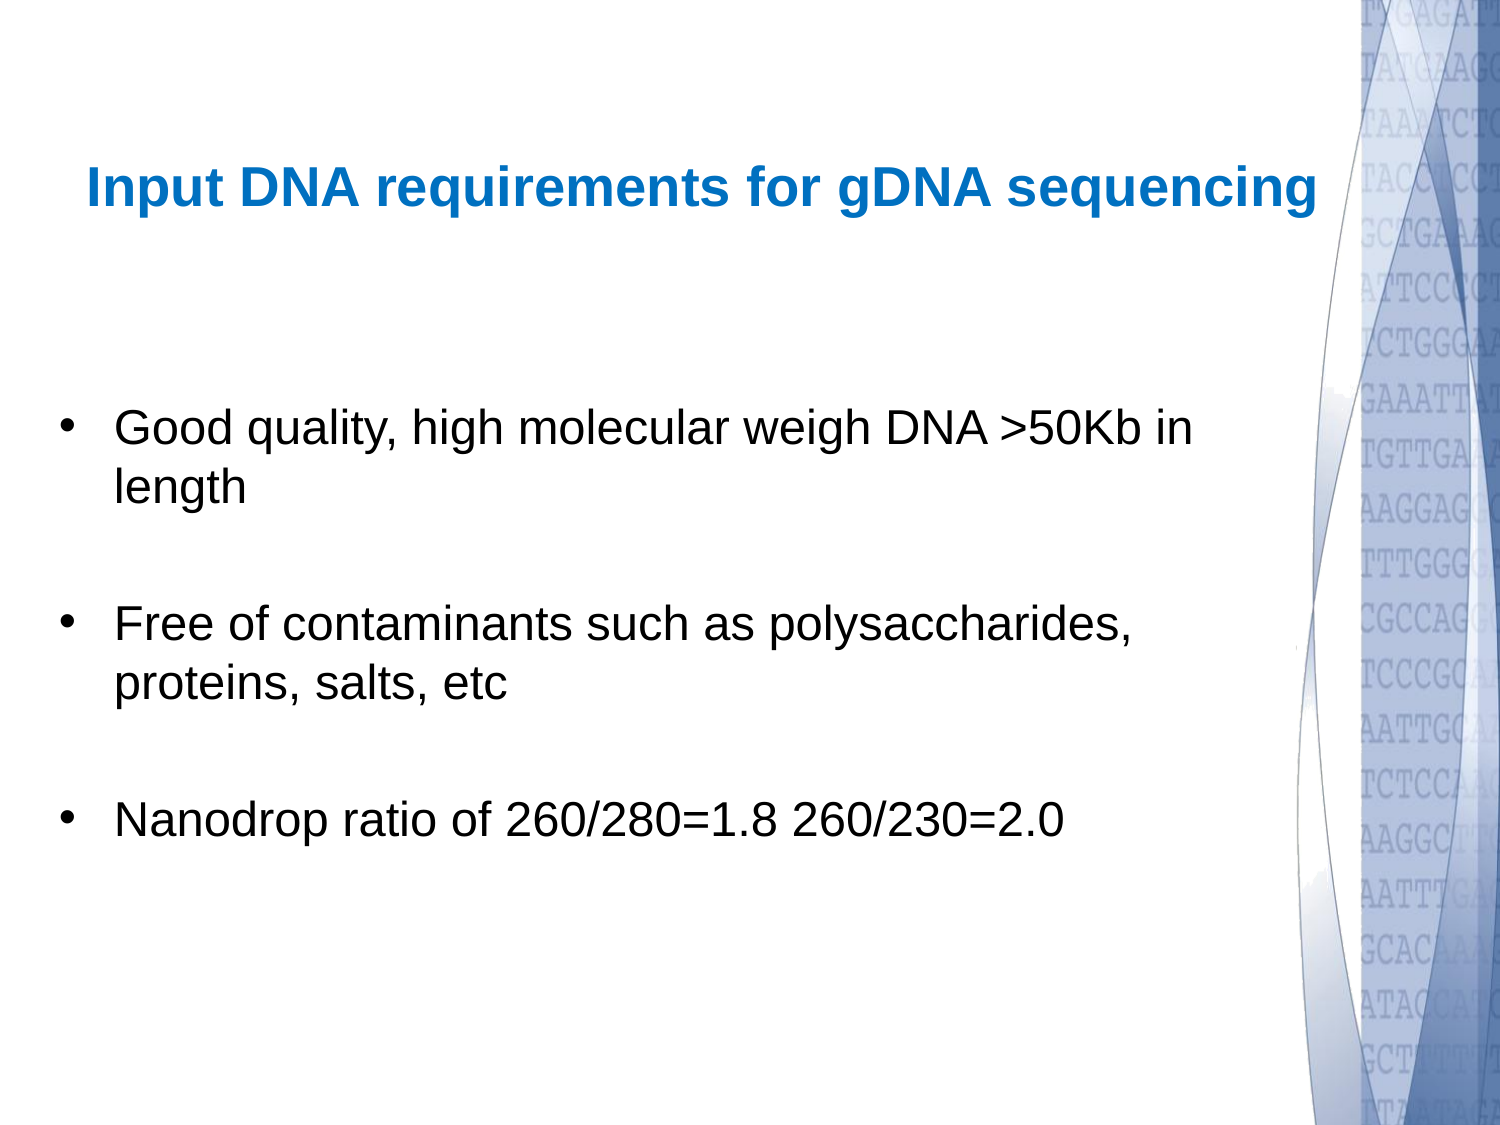

# Input DNA requirements for gDNA sequencing
Good quality, high molecular weigh DNA >50Kb in length

Free of contaminants such as polysaccharides, proteins, salts, etc

Nanodrop ratio of 260/280=1.8 260/230=2.0